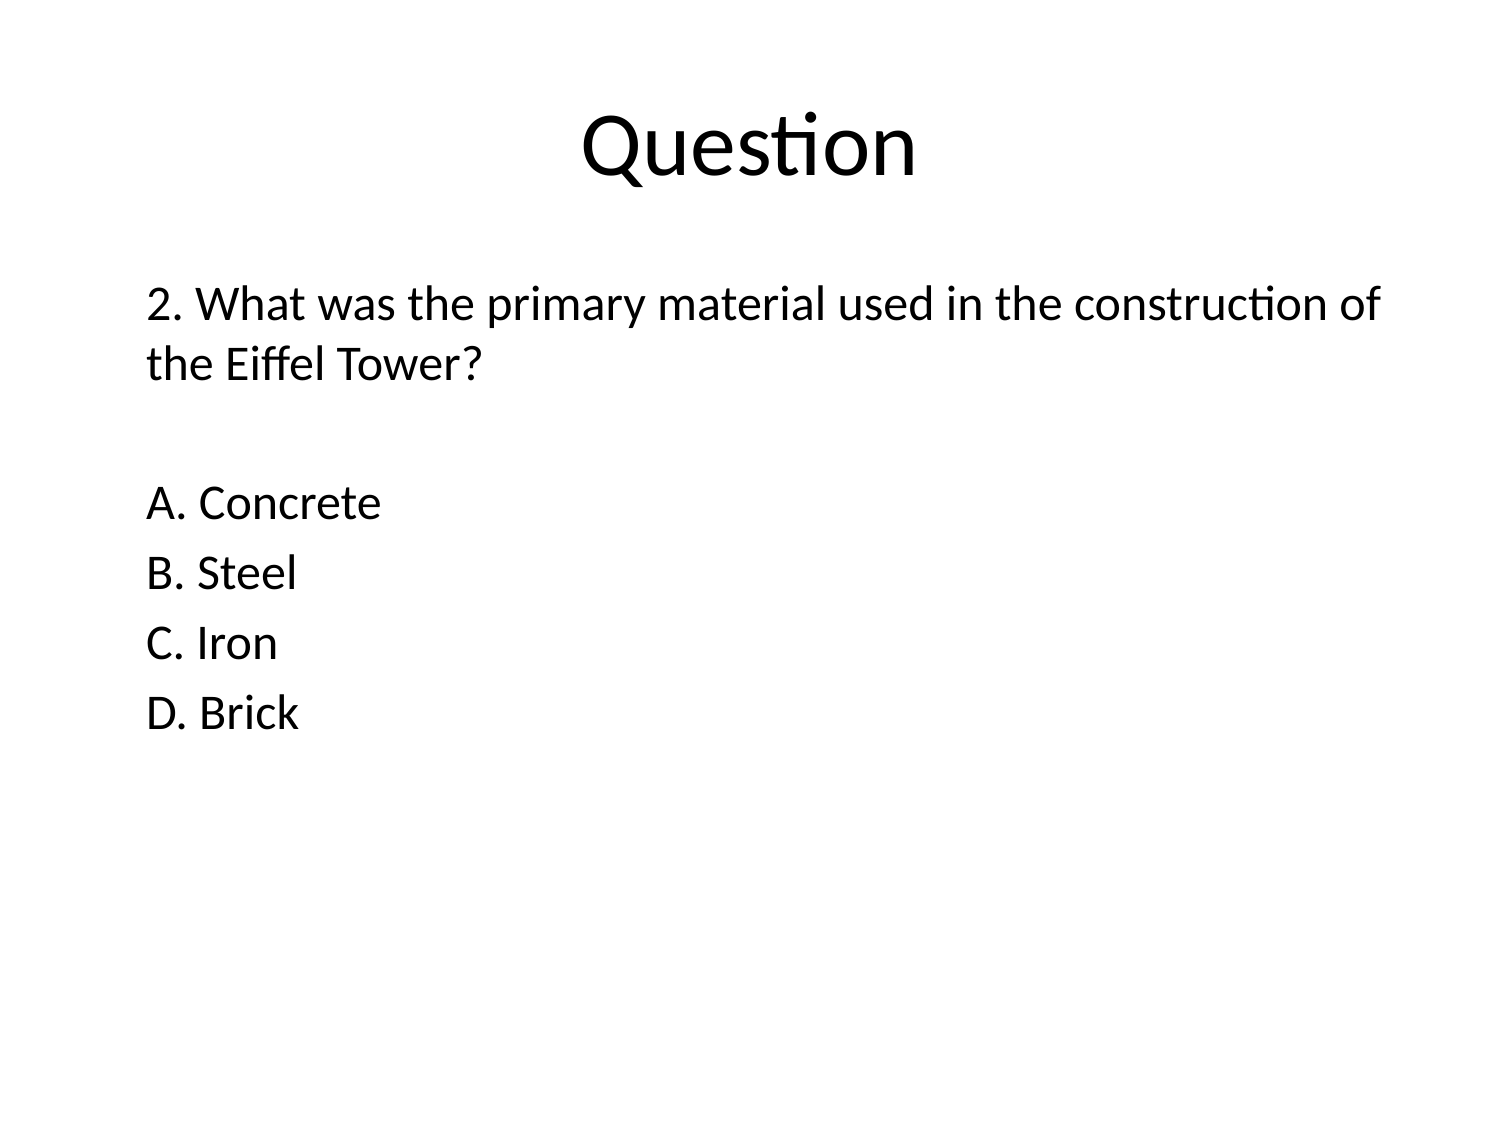

# Question
2. What was the primary material used in the construction of the Eiffel Tower?

A. Concrete
B. Steel
C. Iron
D. Brick